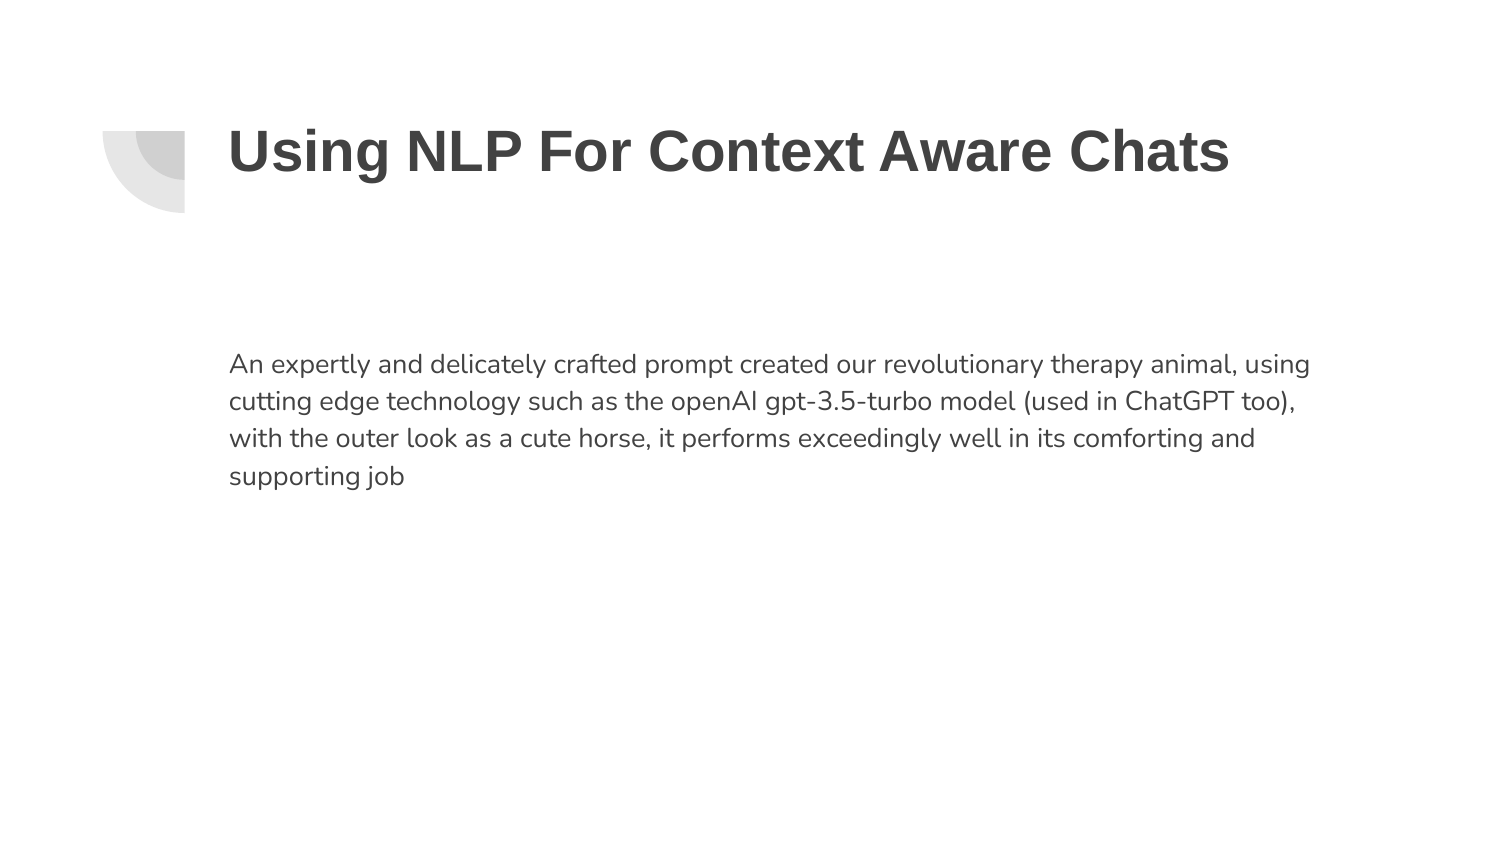

# Using NLP For Context Aware Chats
An expertly and delicately crafted prompt created our revolutionary therapy animal, using cutting edge technology such as the openAI gpt-3.5-turbo model (used in ChatGPT too), with the outer look as a cute horse, it performs exceedingly well in its comforting and supporting job